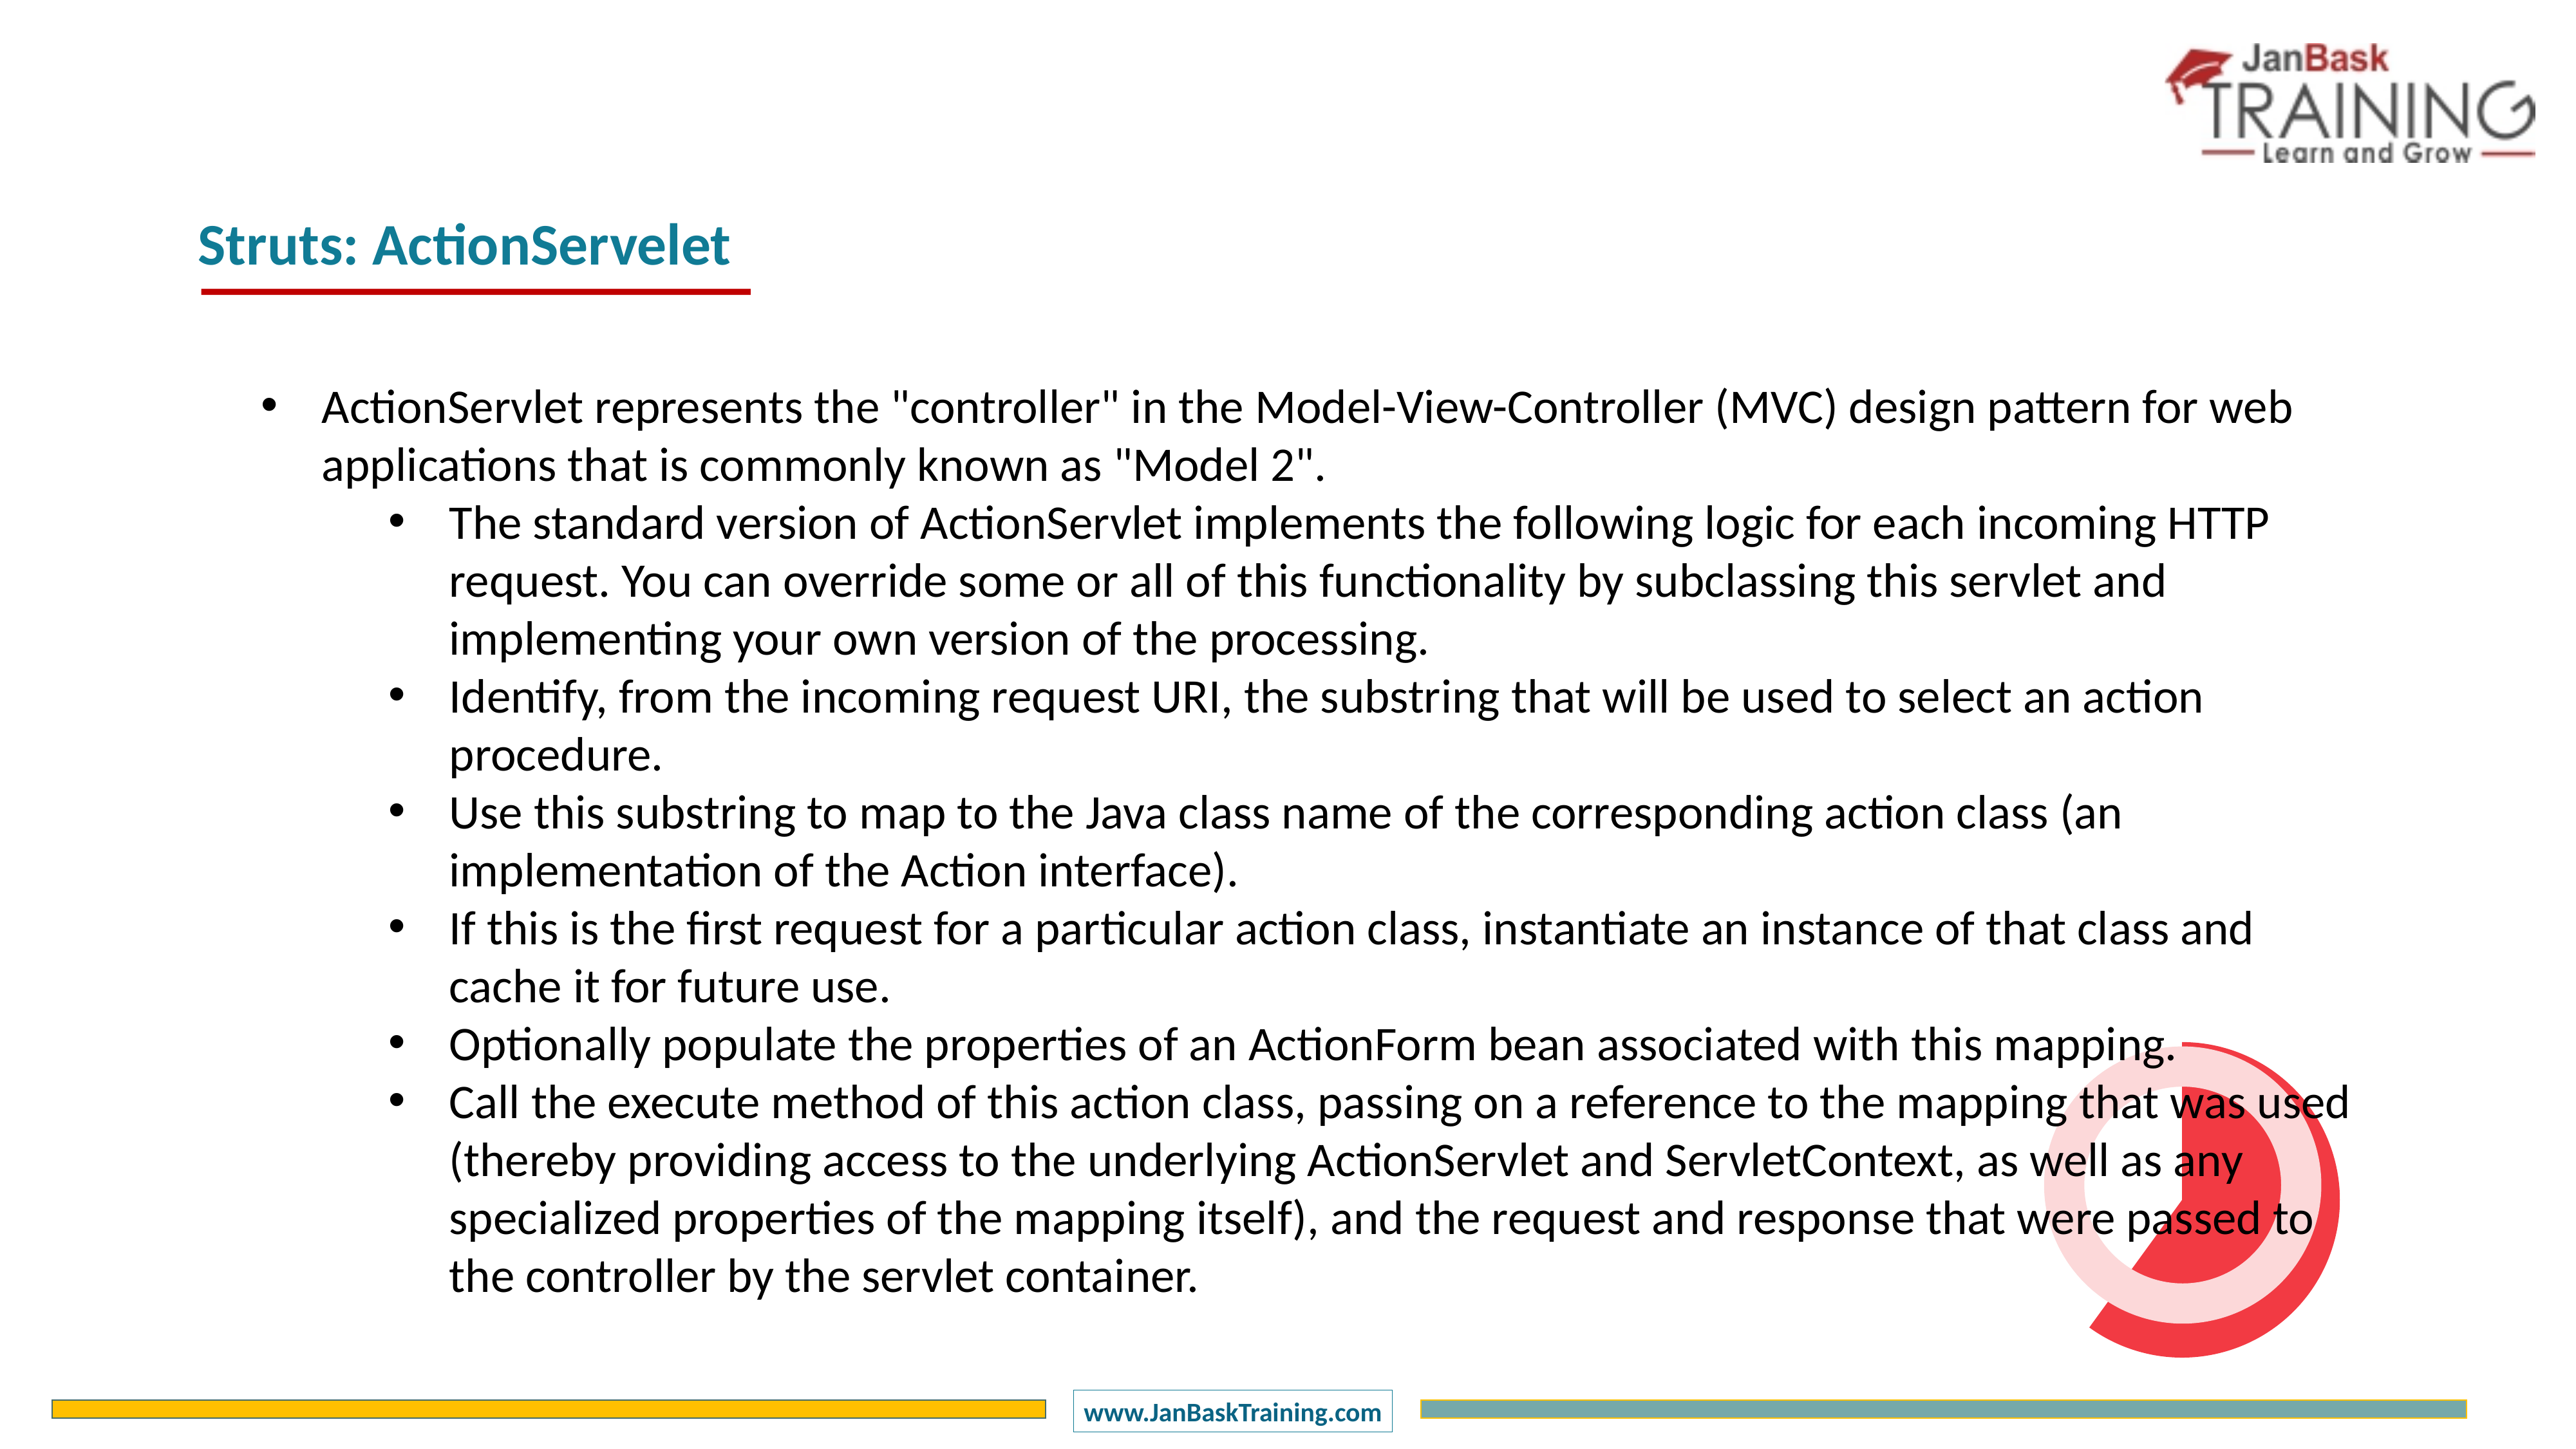

Struts: ActionServelet

ActionServlet represents the "controller" in the Model-View-Controller (MVC) design pattern for web applications that is commonly known as "Model 2".
The standard version of ActionServlet implements the following logic for each incoming HTTP request. You can override some or all of this functionality by subclassing this servlet and implementing your own version of the processing.
Identify, from the incoming request URI, the substring that will be used to select an action procedure.
Use this substring to map to the Java class name of the corresponding action class (an implementation of the Action interface).
If this is the first request for a particular action class, instantiate an instance of that class and cache it for future use.
Optionally populate the properties of an ActionForm bean associated with this mapping.
Call the execute method of this action class, passing on a reference to the mapping that was used (thereby providing access to the underlying ActionServlet and ServletContext, as well as any specialized properties of the mapping itself), and the request and response that were passed to the controller by the servlet container.

### Chart

| Category | Sales |
|---|---|
| 1 Q | 60.0 |
| 2 Q | 40.0 |